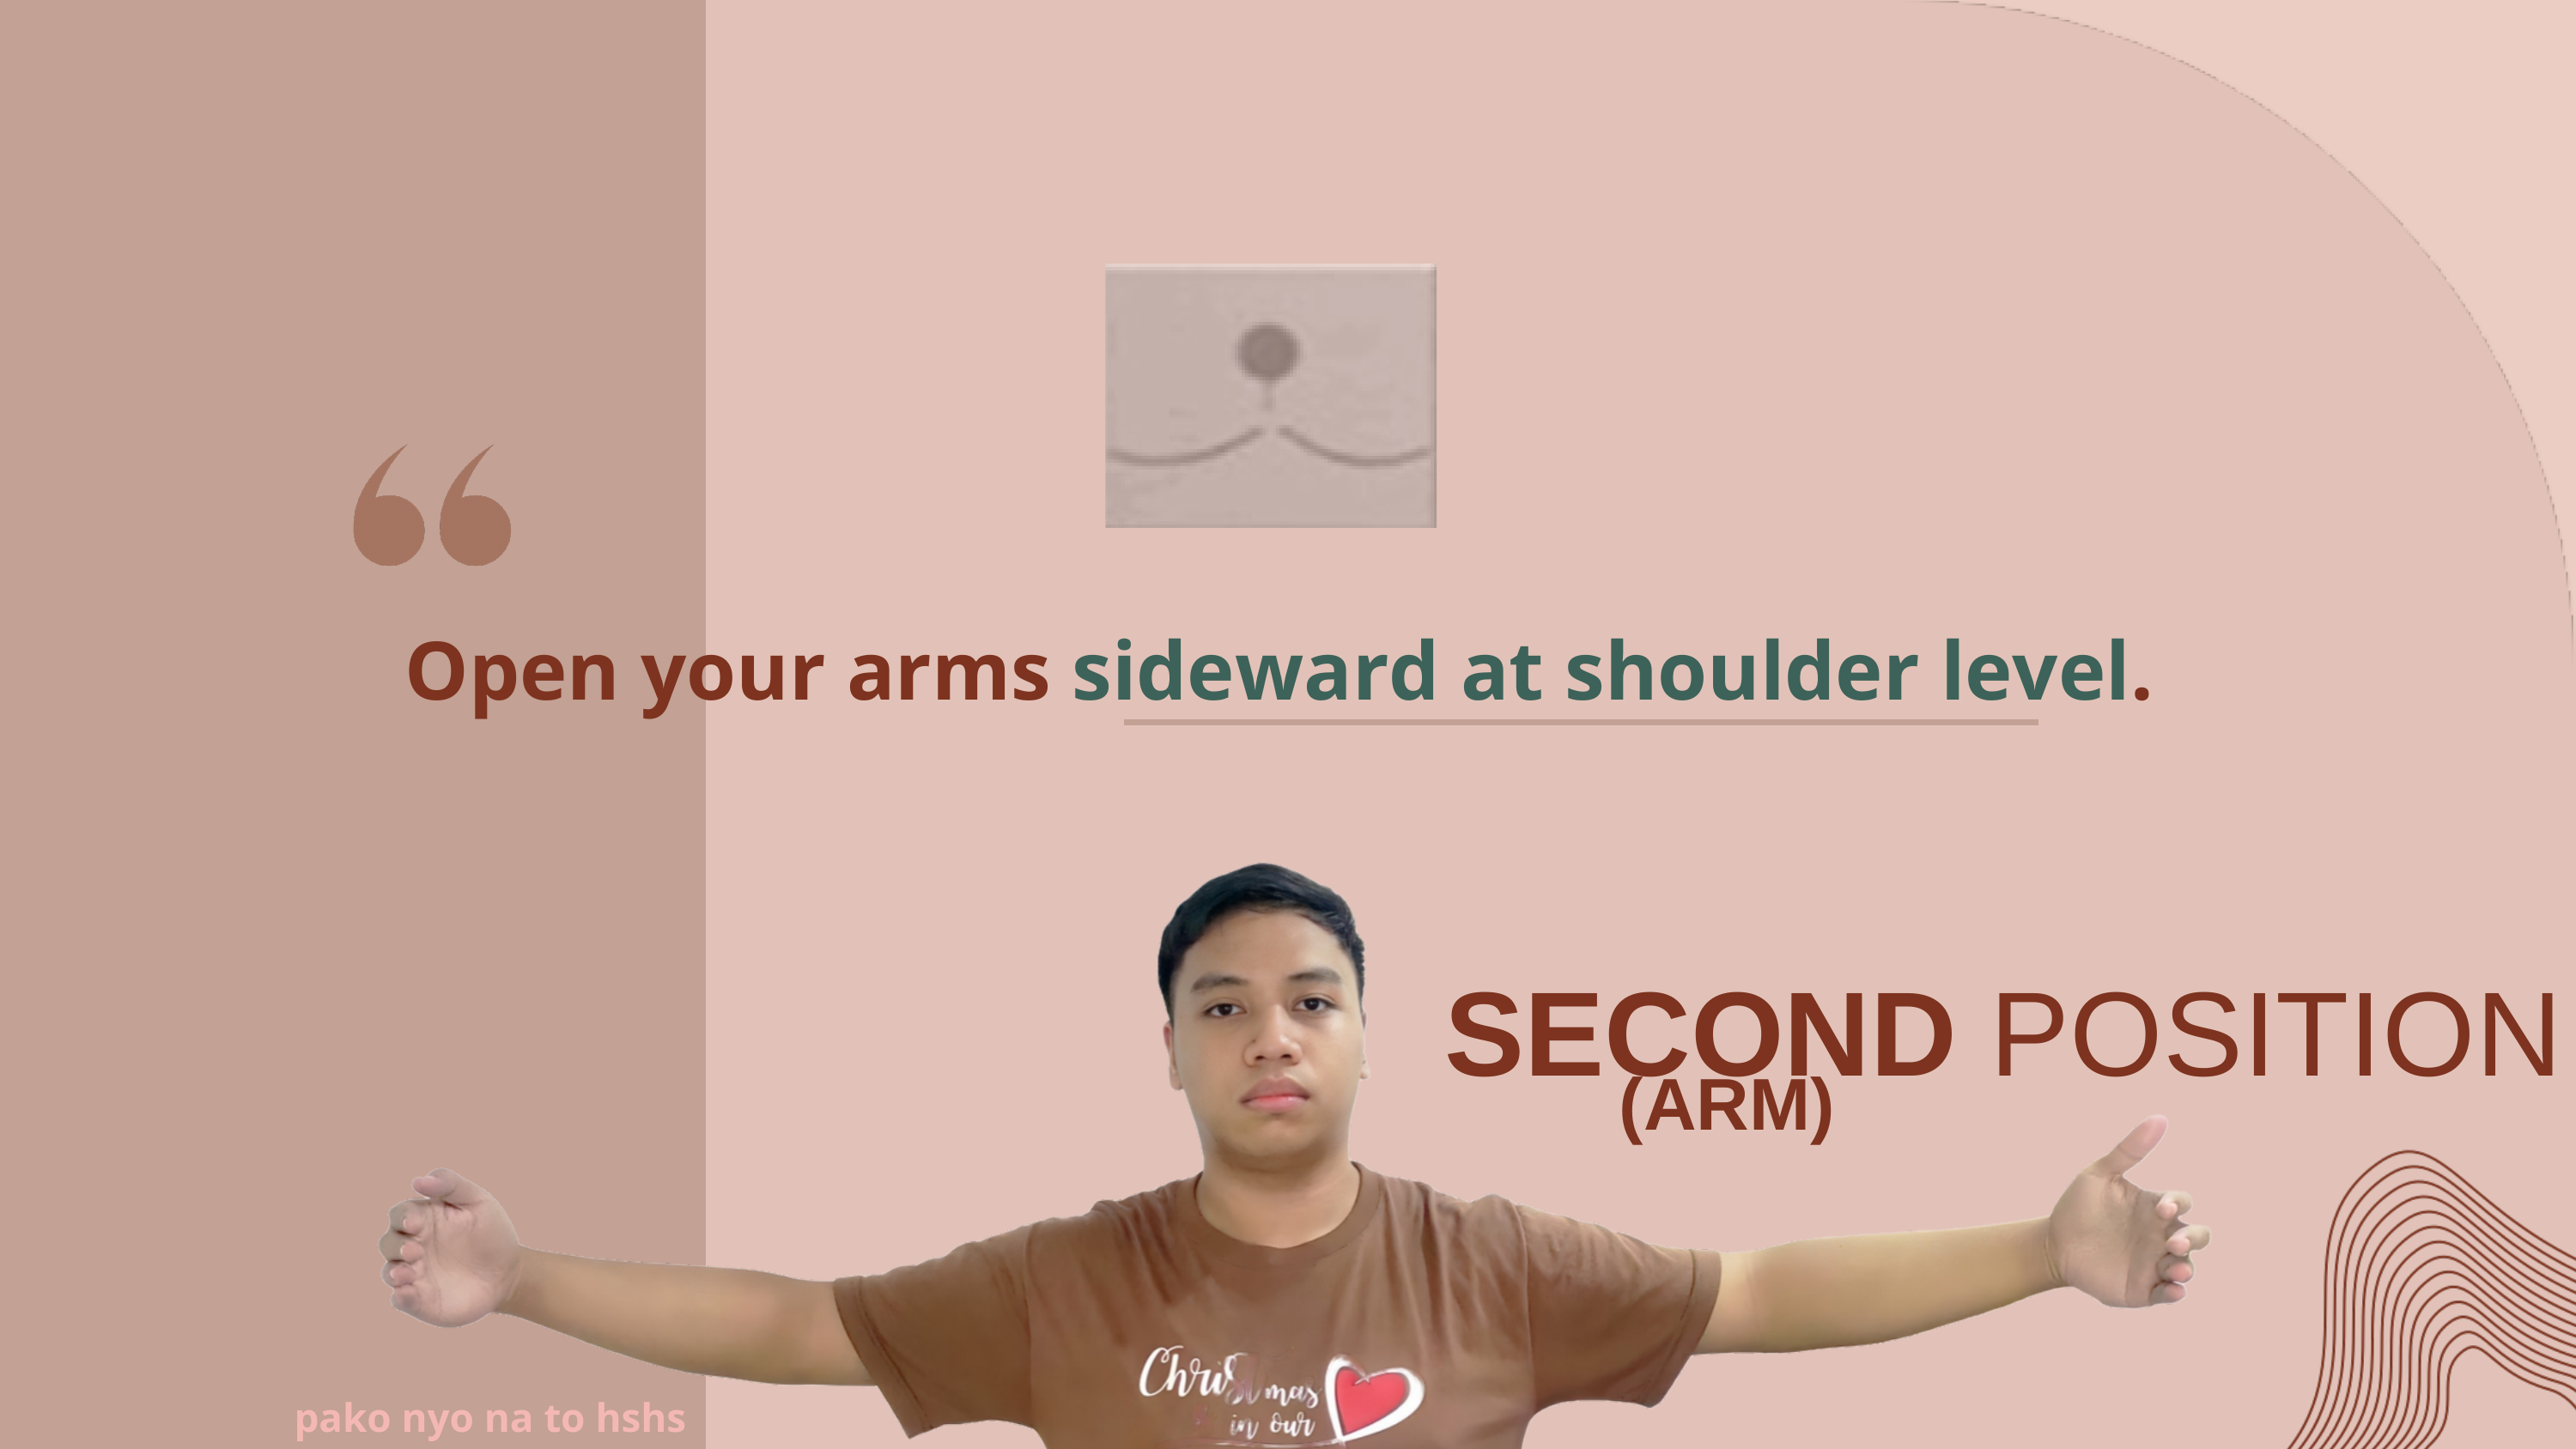

Open your arms sideward at shoulder level.

SECOND POSITION
(ARM)

pako nyo na to hshs